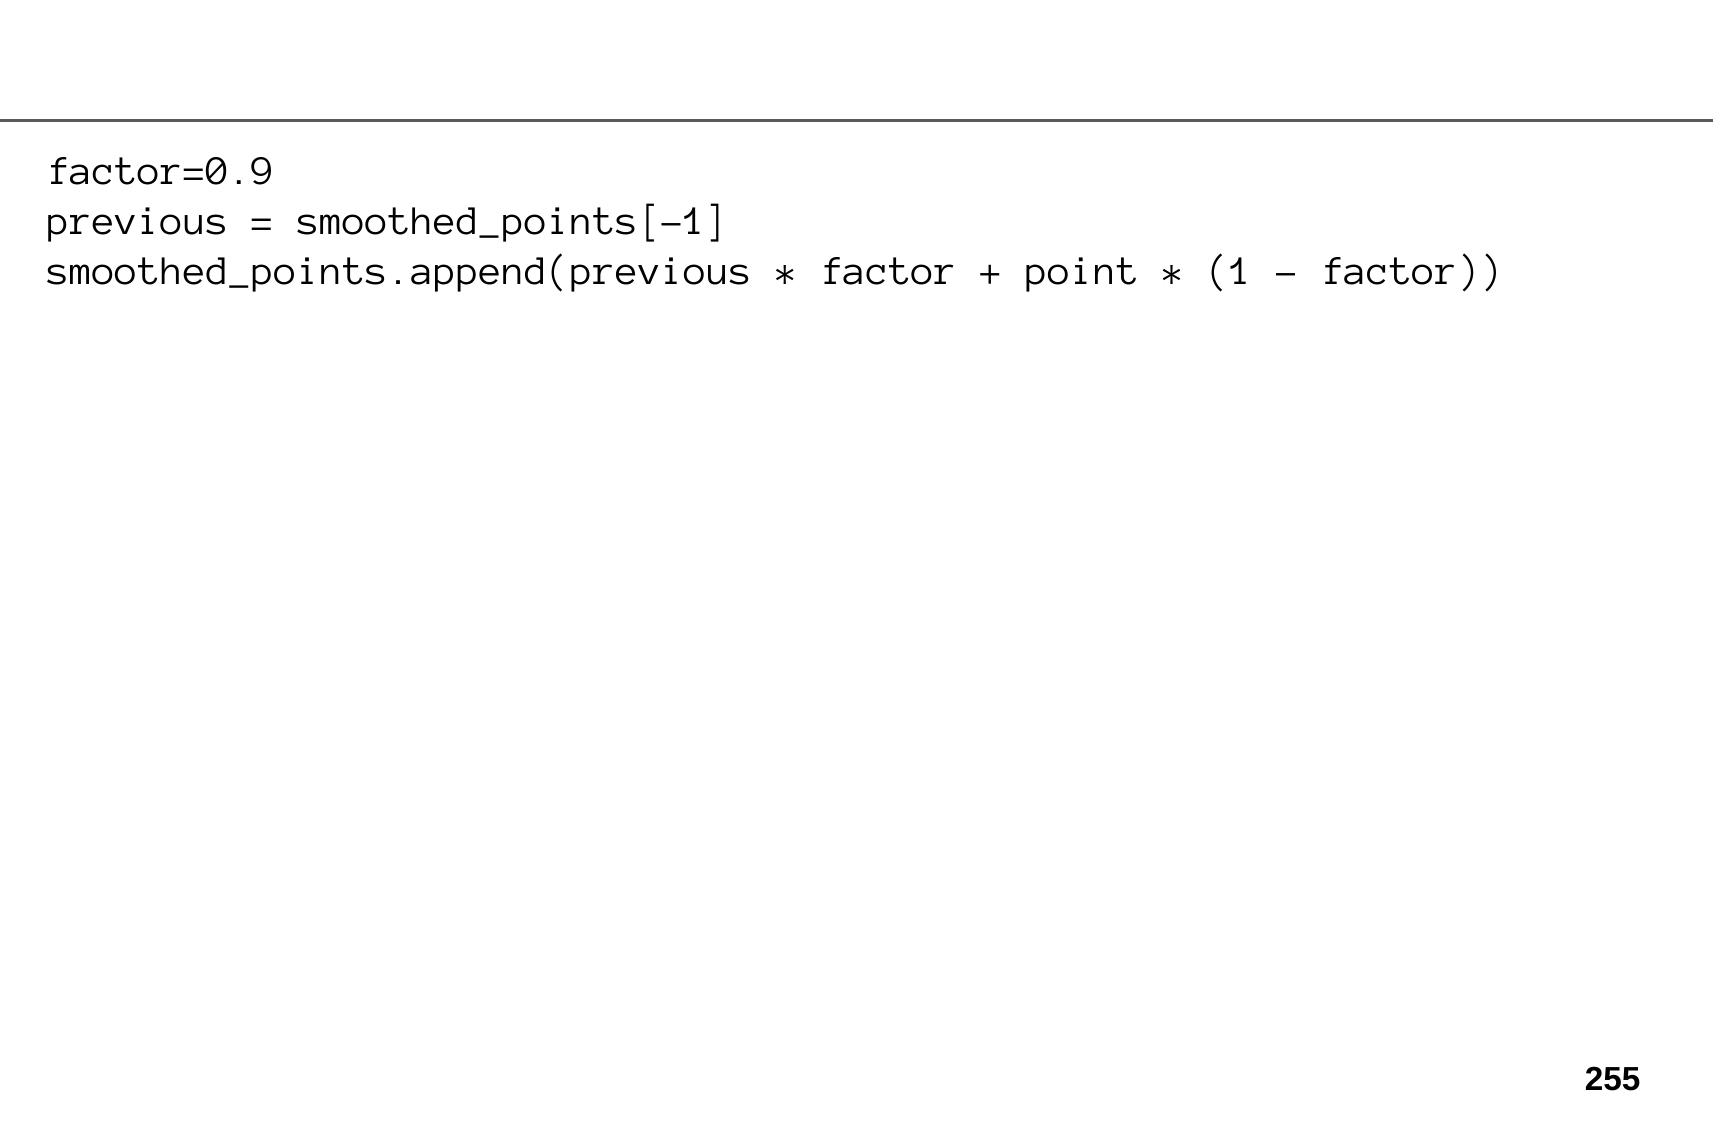

factor=0.9
previous = smoothed_points[-1]
smoothed_points.append(previous * factor + point * (1 - factor))